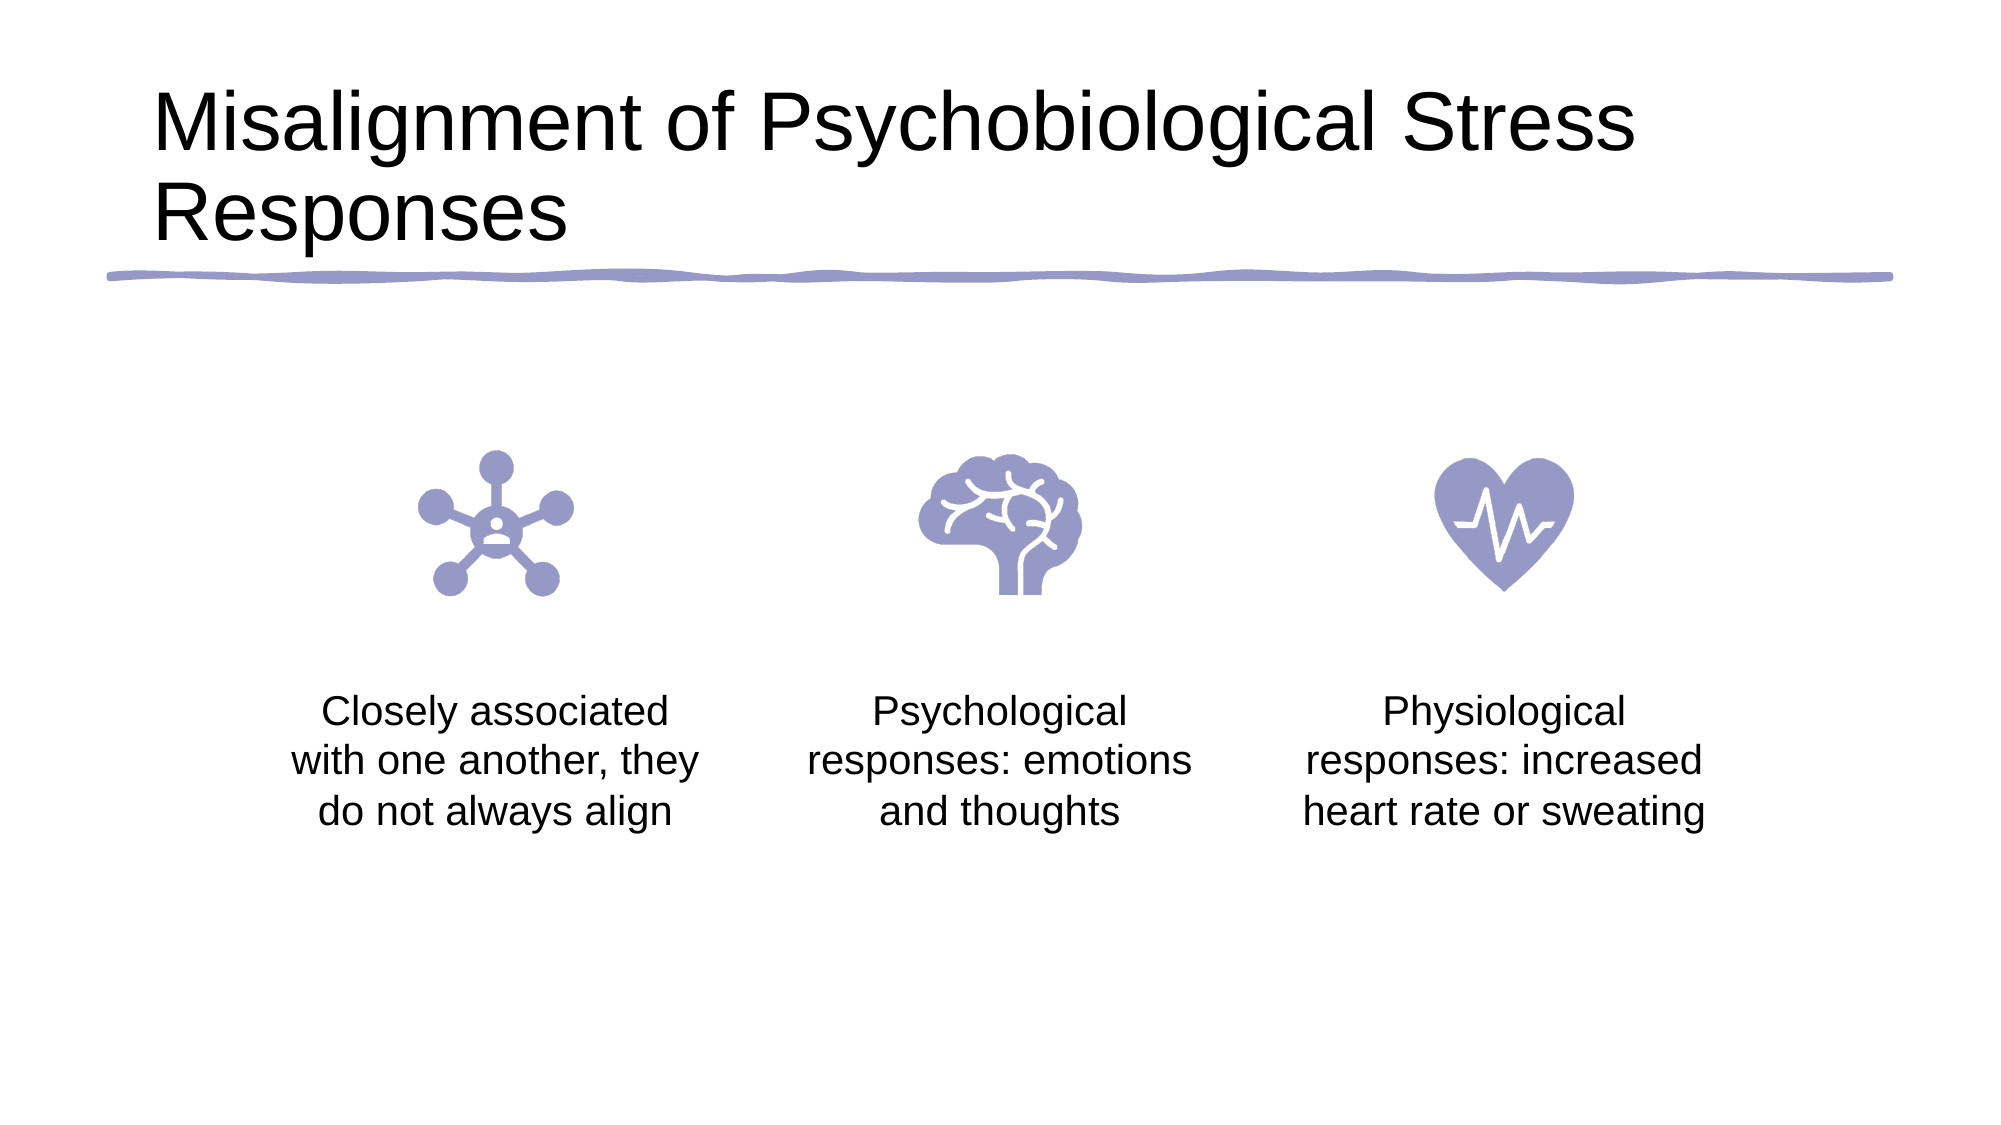

# Misalignment of Psychobiological Stress Responses

Closely associated with one another, they do not always align
Psychological responses: emotions and thoughts
Physiological responses: increased heart rate or sweating
7